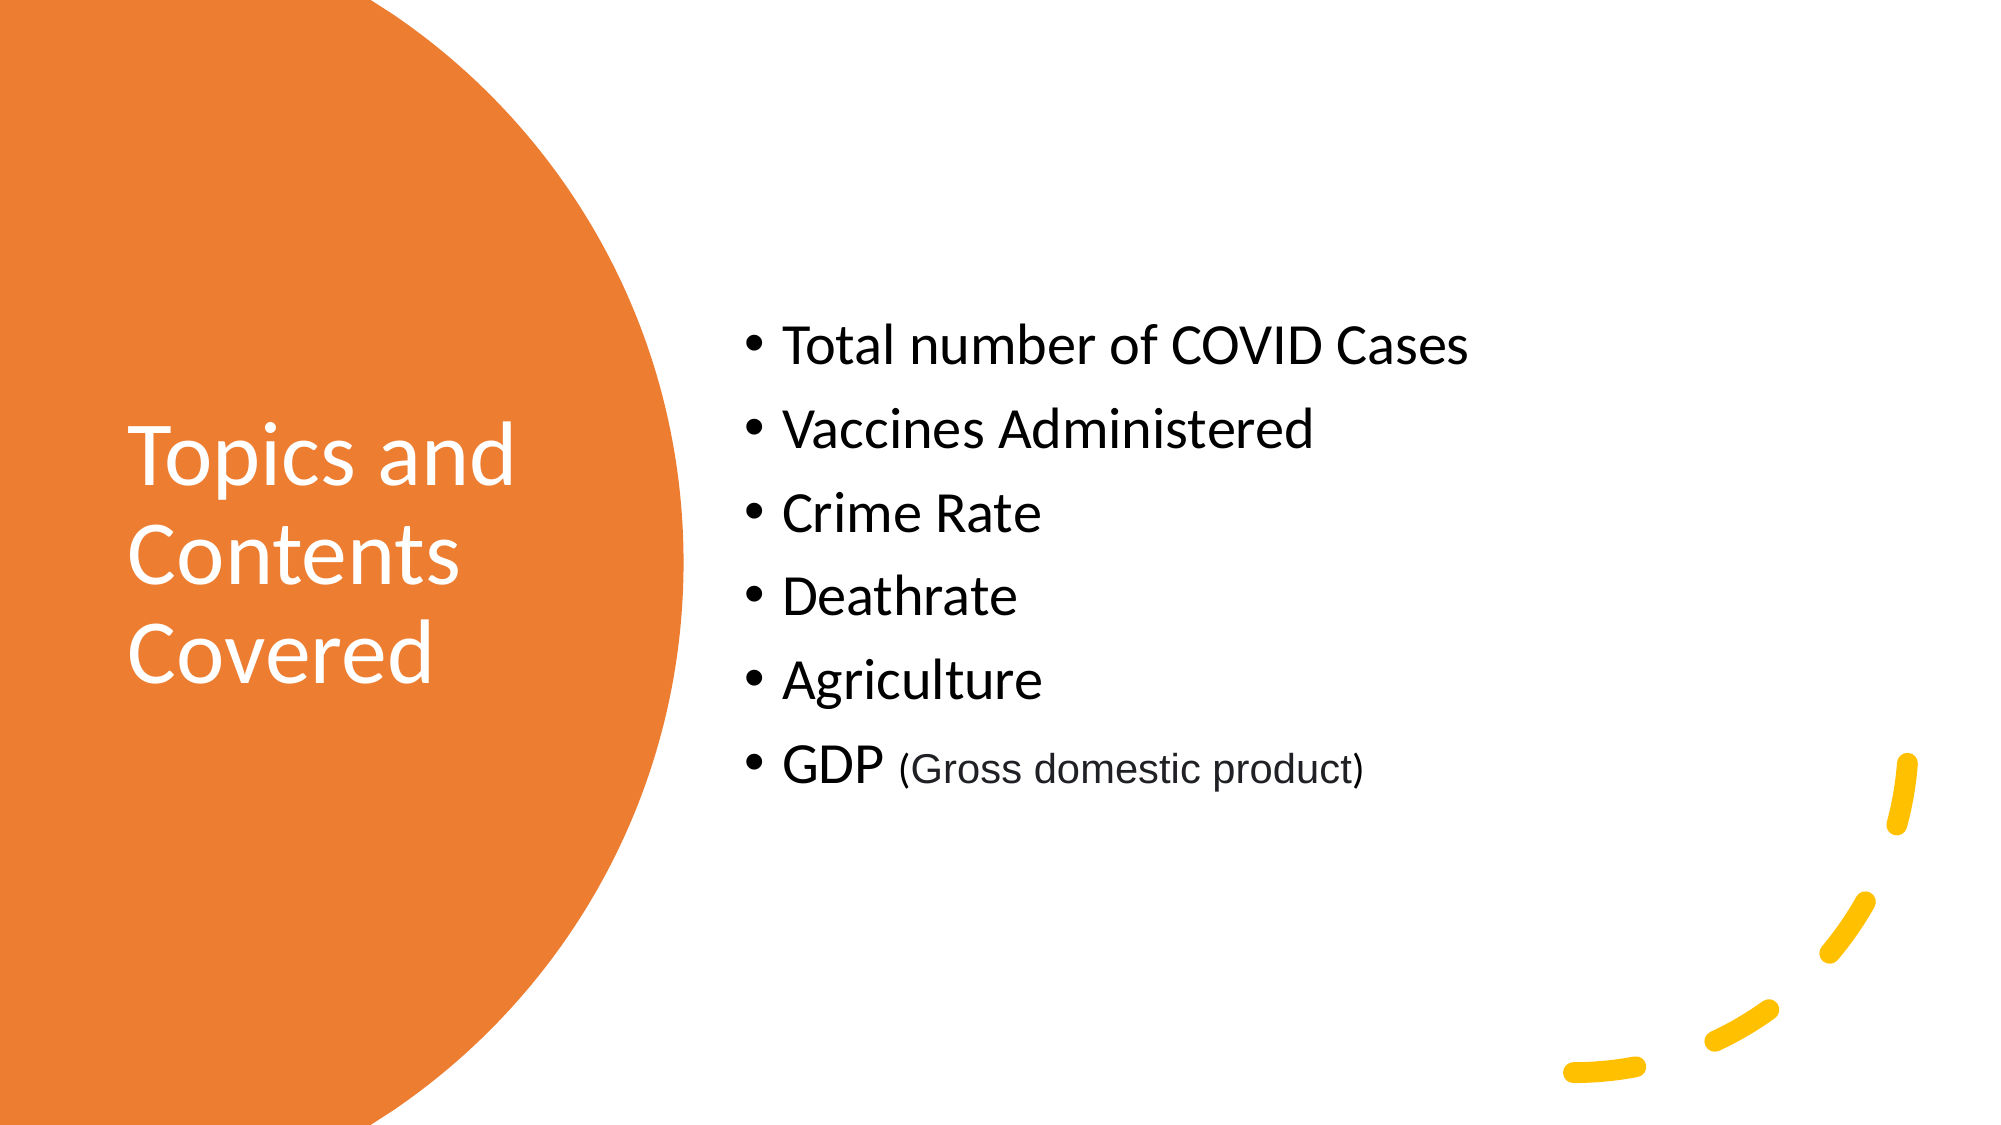

Total number of COVID Cases
Vaccines Administered
Crime Rate
Deathrate
Agriculture
GDP (Gross domestic product)
# Topics and Contents Covered